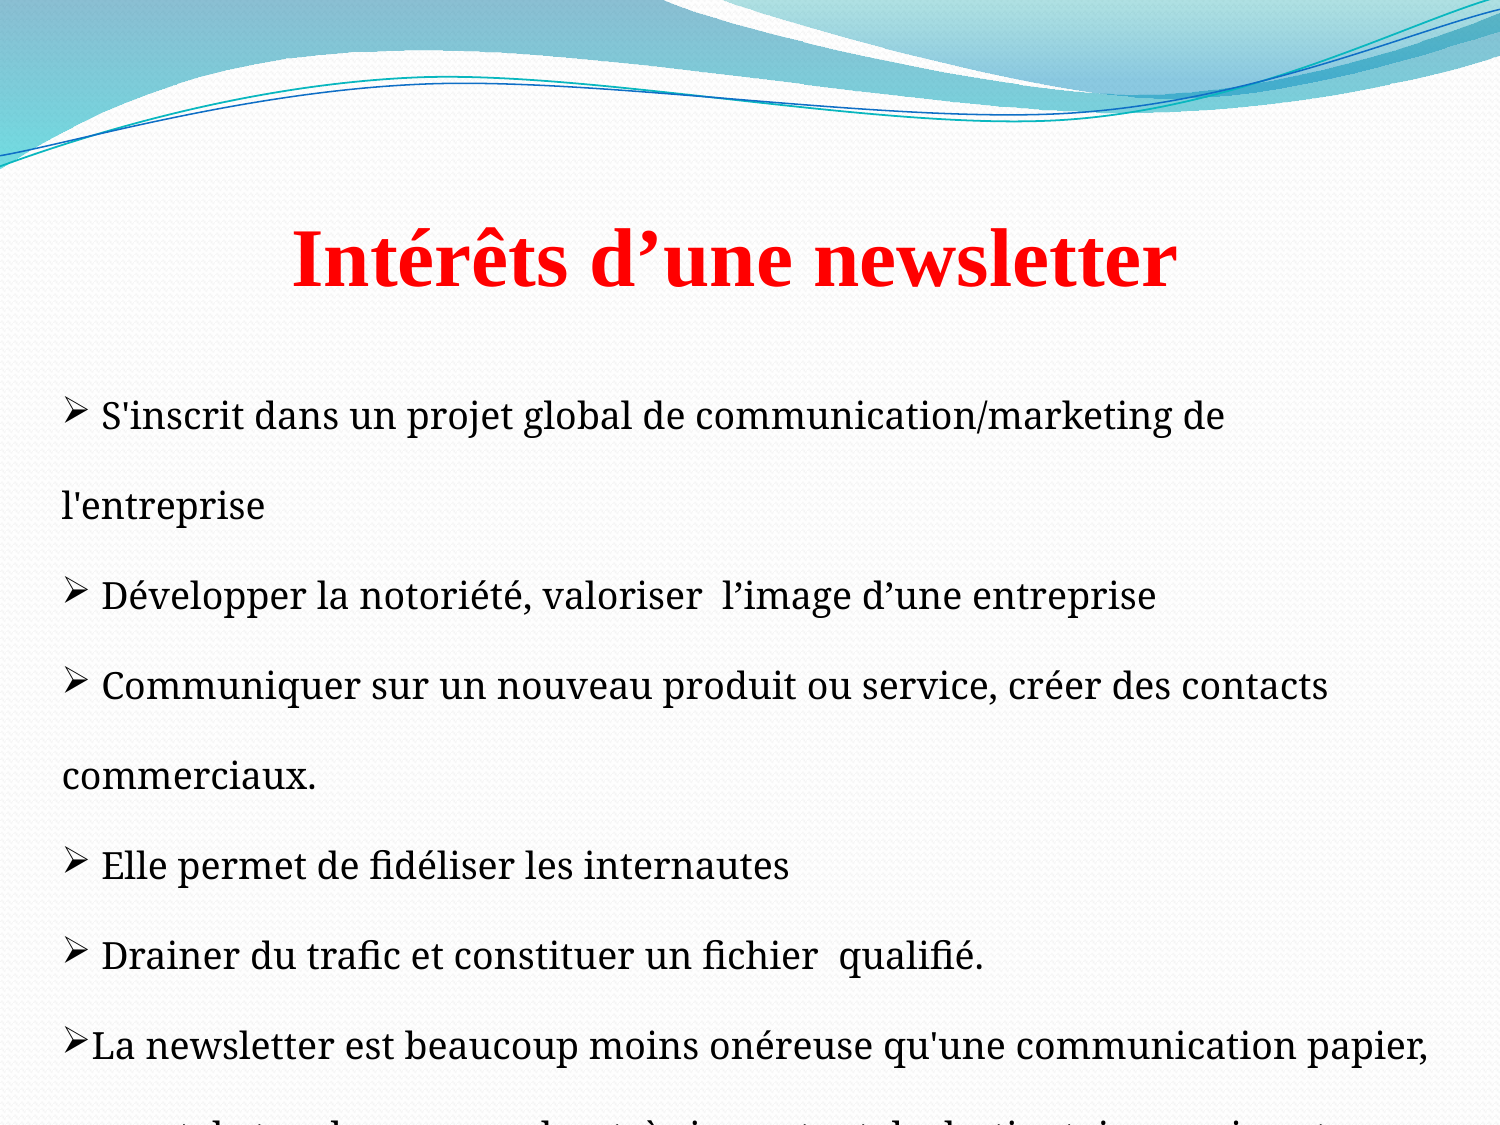

# Intérêts d’une newsletter
 S'inscrit dans un projet global de communication/marketing de l'entreprise
 Développer la notoriété, valoriser  l’image d’une entreprise
 Communiquer sur un nouveau produit ou service, créer des contacts commerciaux.
 Elle permet de fidéliser les internautes
 Drainer du trafic et constituer un fichier  qualifié.
La newsletter est beaucoup moins onéreuse qu'une communication papier, permet de toucher un nombre très important de destinataires, qui sont globalement très réceptifs à ce mode de communication.